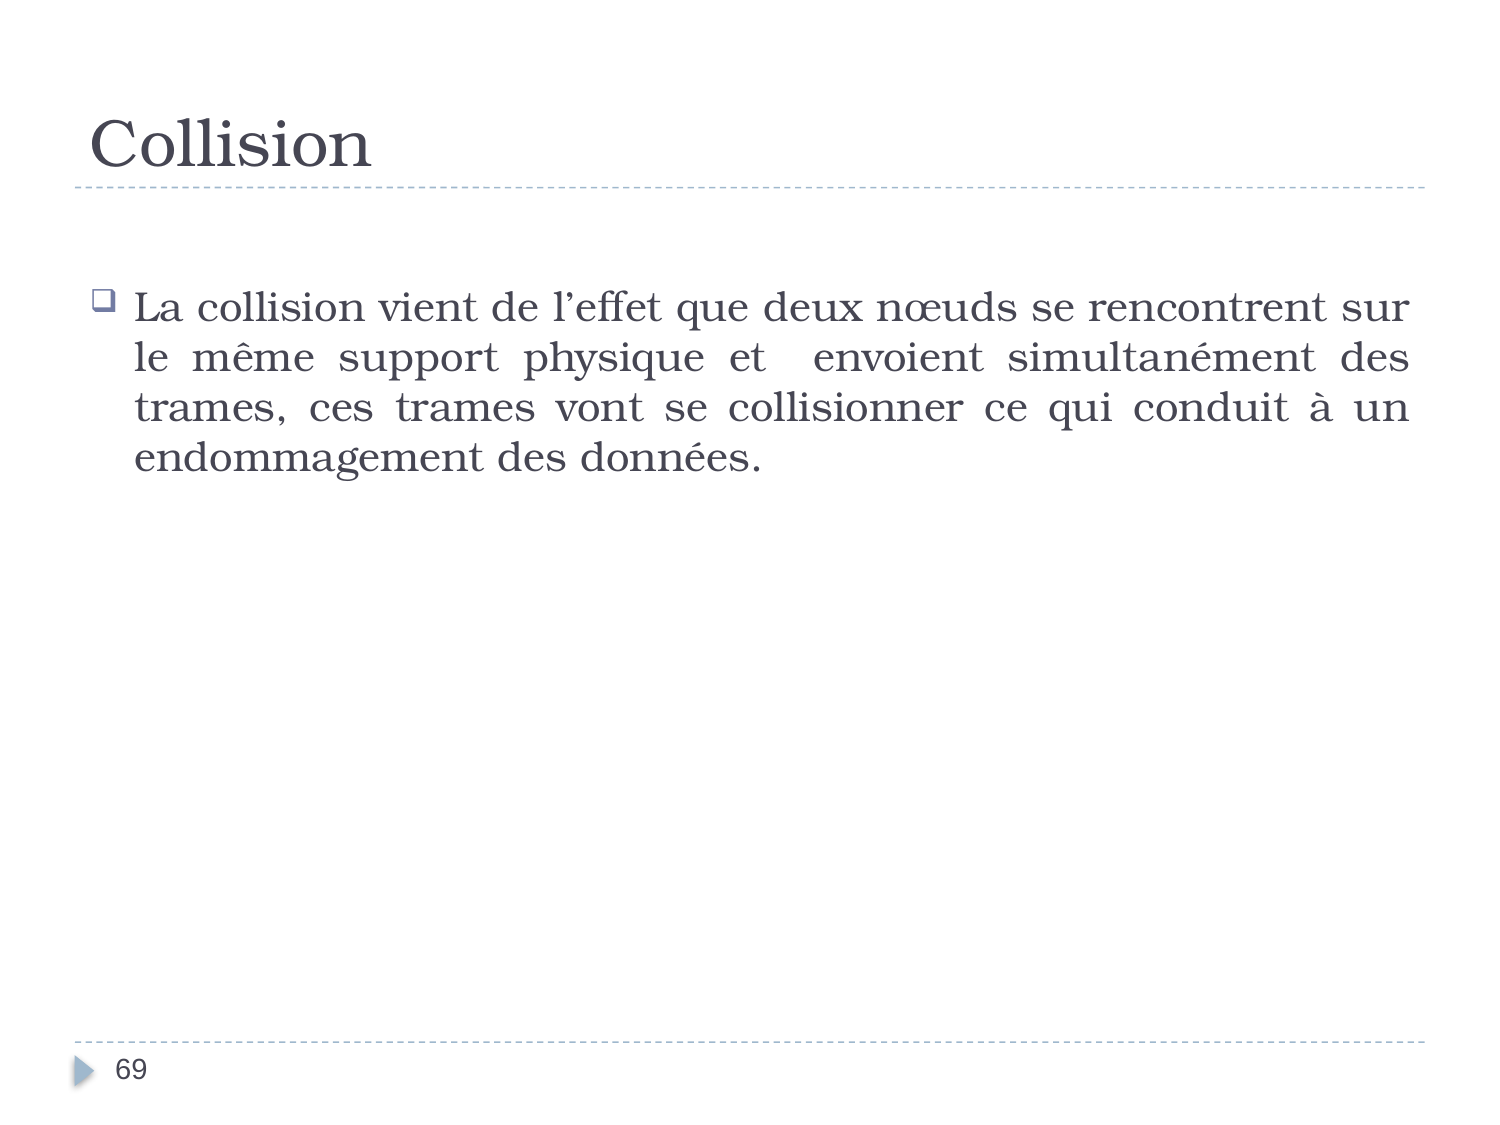

# Collision

La collision vient de l’effet que deux nœuds se rencontrent sur le même support physique et  envoient simultanément des trames, ces trames vont se collisionner ce qui conduit à un endommagement des données.

69